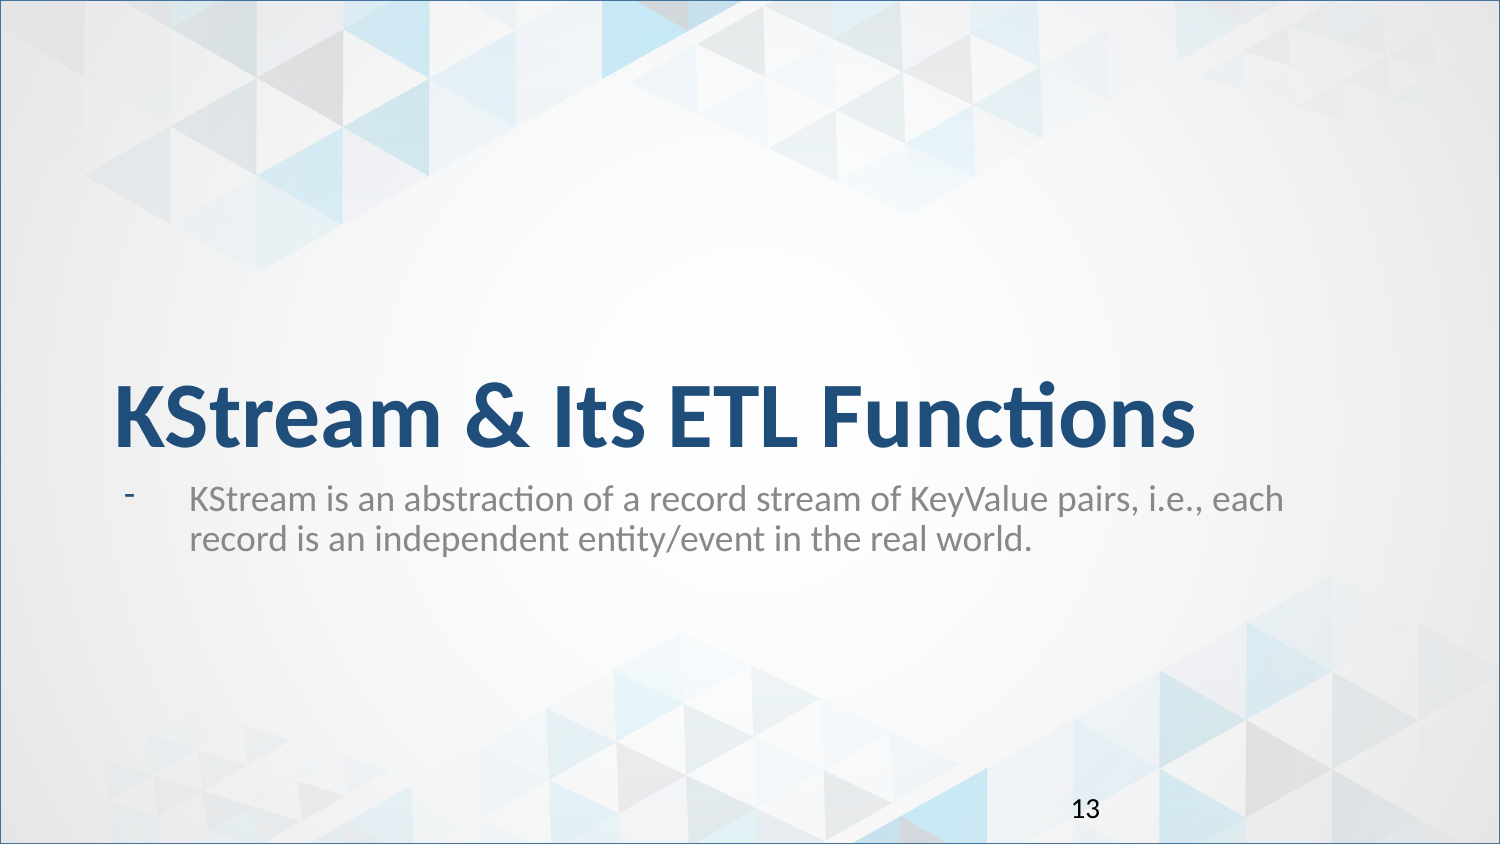

# KStream & Its ETL Functions
KStream is an abstraction of a record stream of KeyValue pairs, i.e., each record is an independent entity/event in the real world.
13